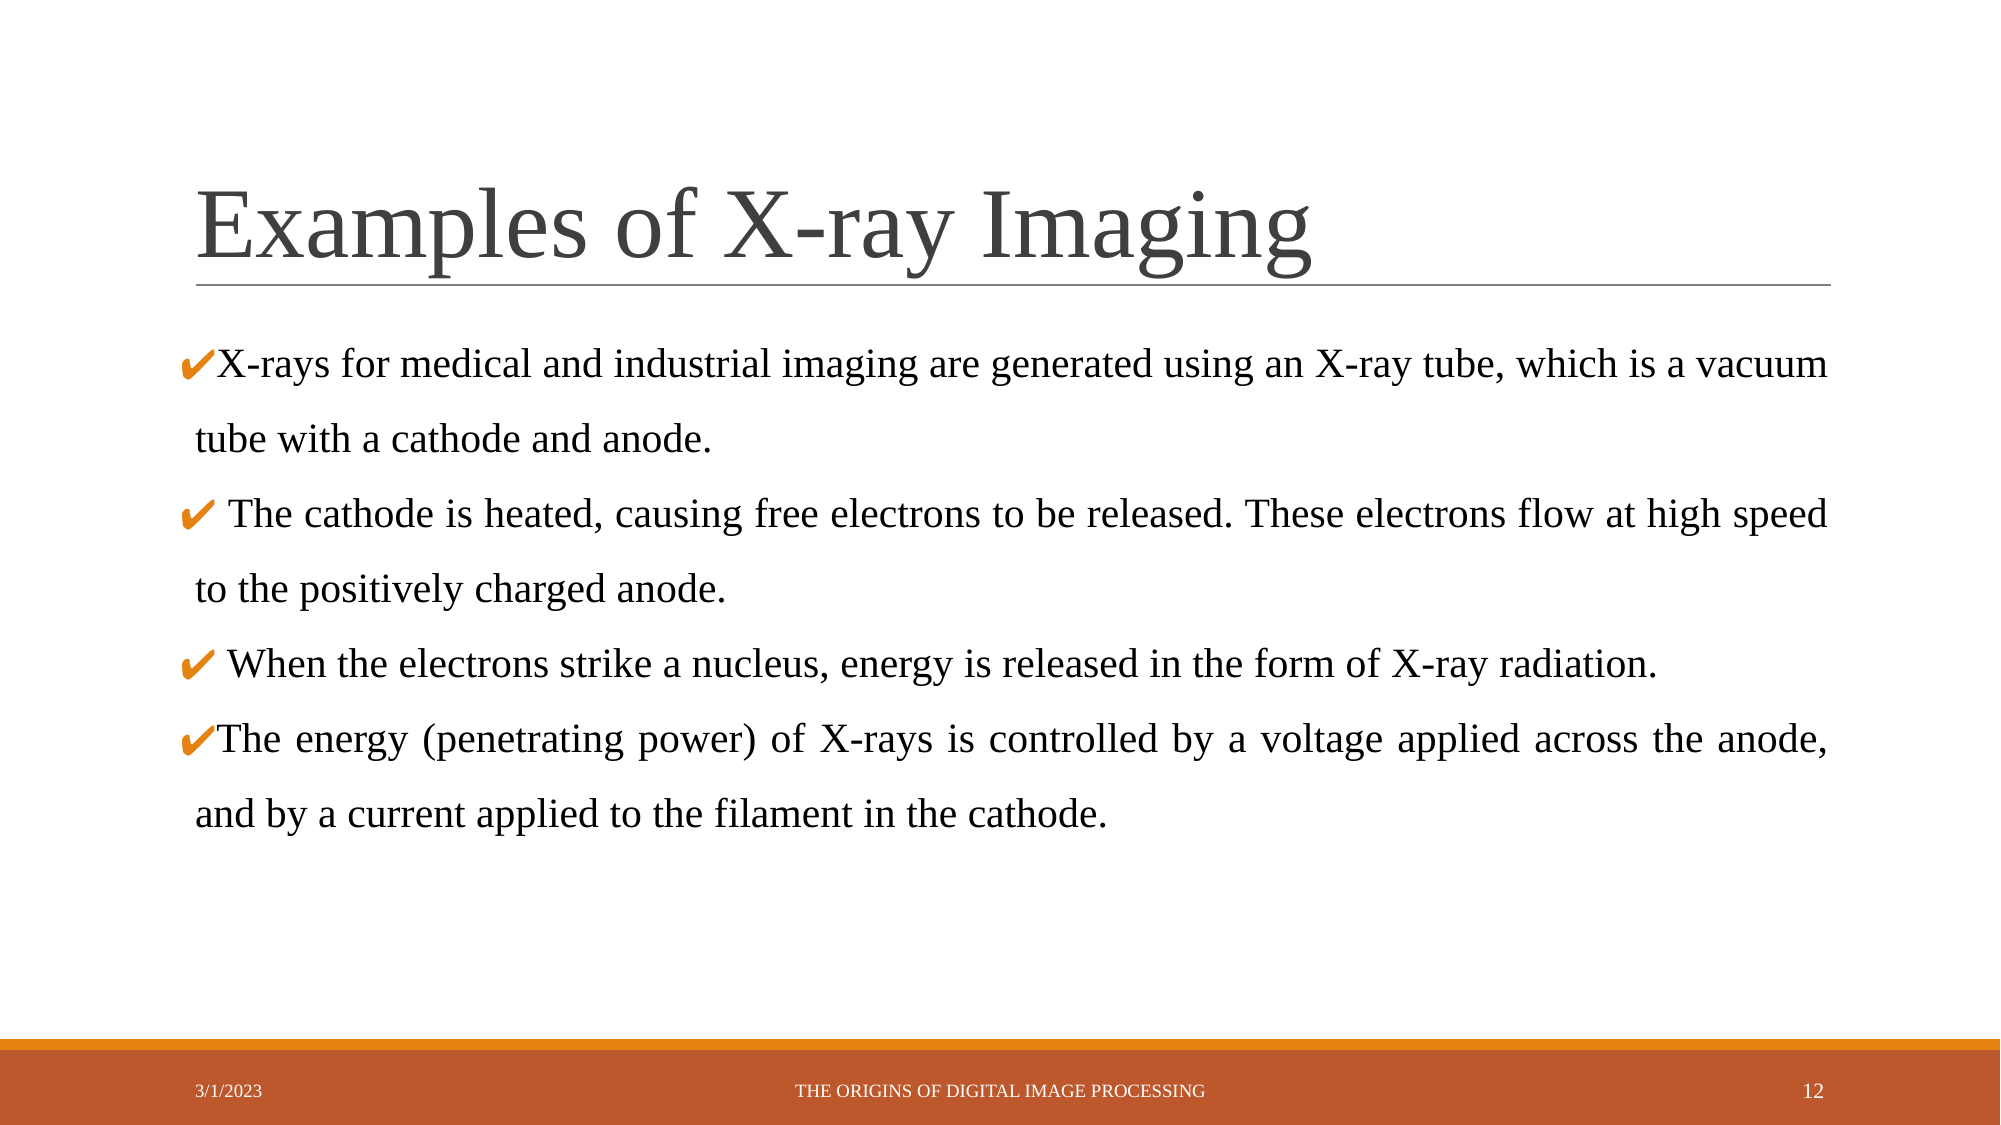

# Examples of X-ray Imaging
X-rays for medical and industrial imaging are generated using an X-ray tube, which is a vacuum tube with a cathode and anode.
 The cathode is heated, causing free electrons to be released. These electrons flow at high speed to the positively charged anode.
 When the electrons strike a nucleus, energy is released in the form of X-ray radiation.
The energy (penetrating power) of X-rays is controlled by a voltage applied across the anode, and by a current applied to the filament in the cathode.

3/1/2023
THE ORIGINS OF DIGITAL IMAGE PROCESSING
12